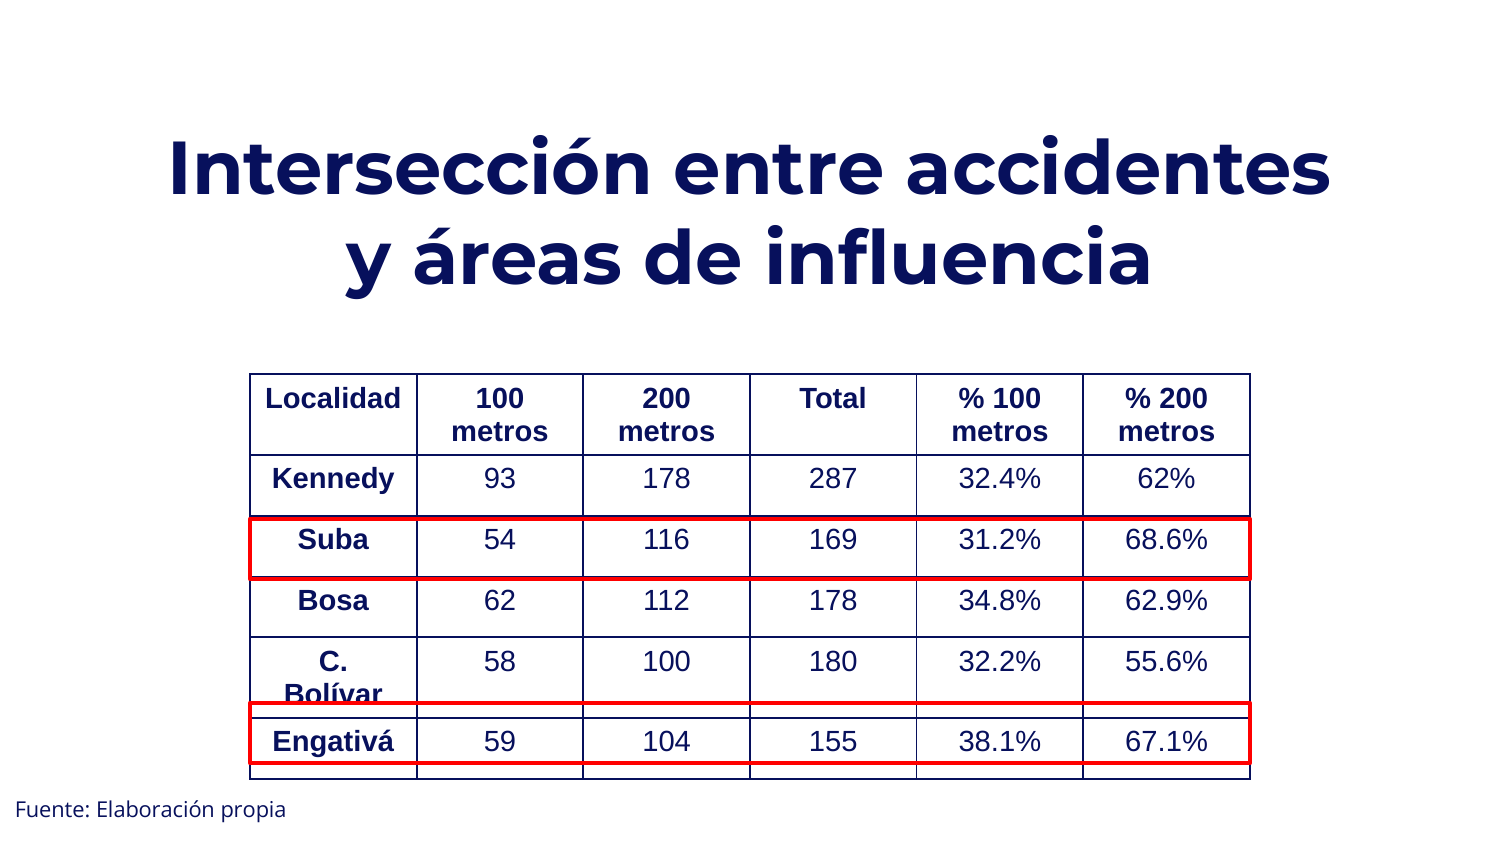

# Intersección entre accidentes y áreas de influencia
| Localidad | 100 metros | 200 metros | Total | % 100 metros | % 200 metros |
| --- | --- | --- | --- | --- | --- |
| Kennedy | 93 | 178 | 287 | 32.4% | 62% |
| Suba | 54 | 116 | 169 | 31.2% | 68.6% |
| Bosa | 62 | 112 | 178 | 34.8% | 62.9% |
| C. Bolívar | 58 | 100 | 180 | 32.2% | 55.6% |
| Engativá | 59 | 104 | 155 | 38.1% | 67.1% |

Fuente: Elaboración propia